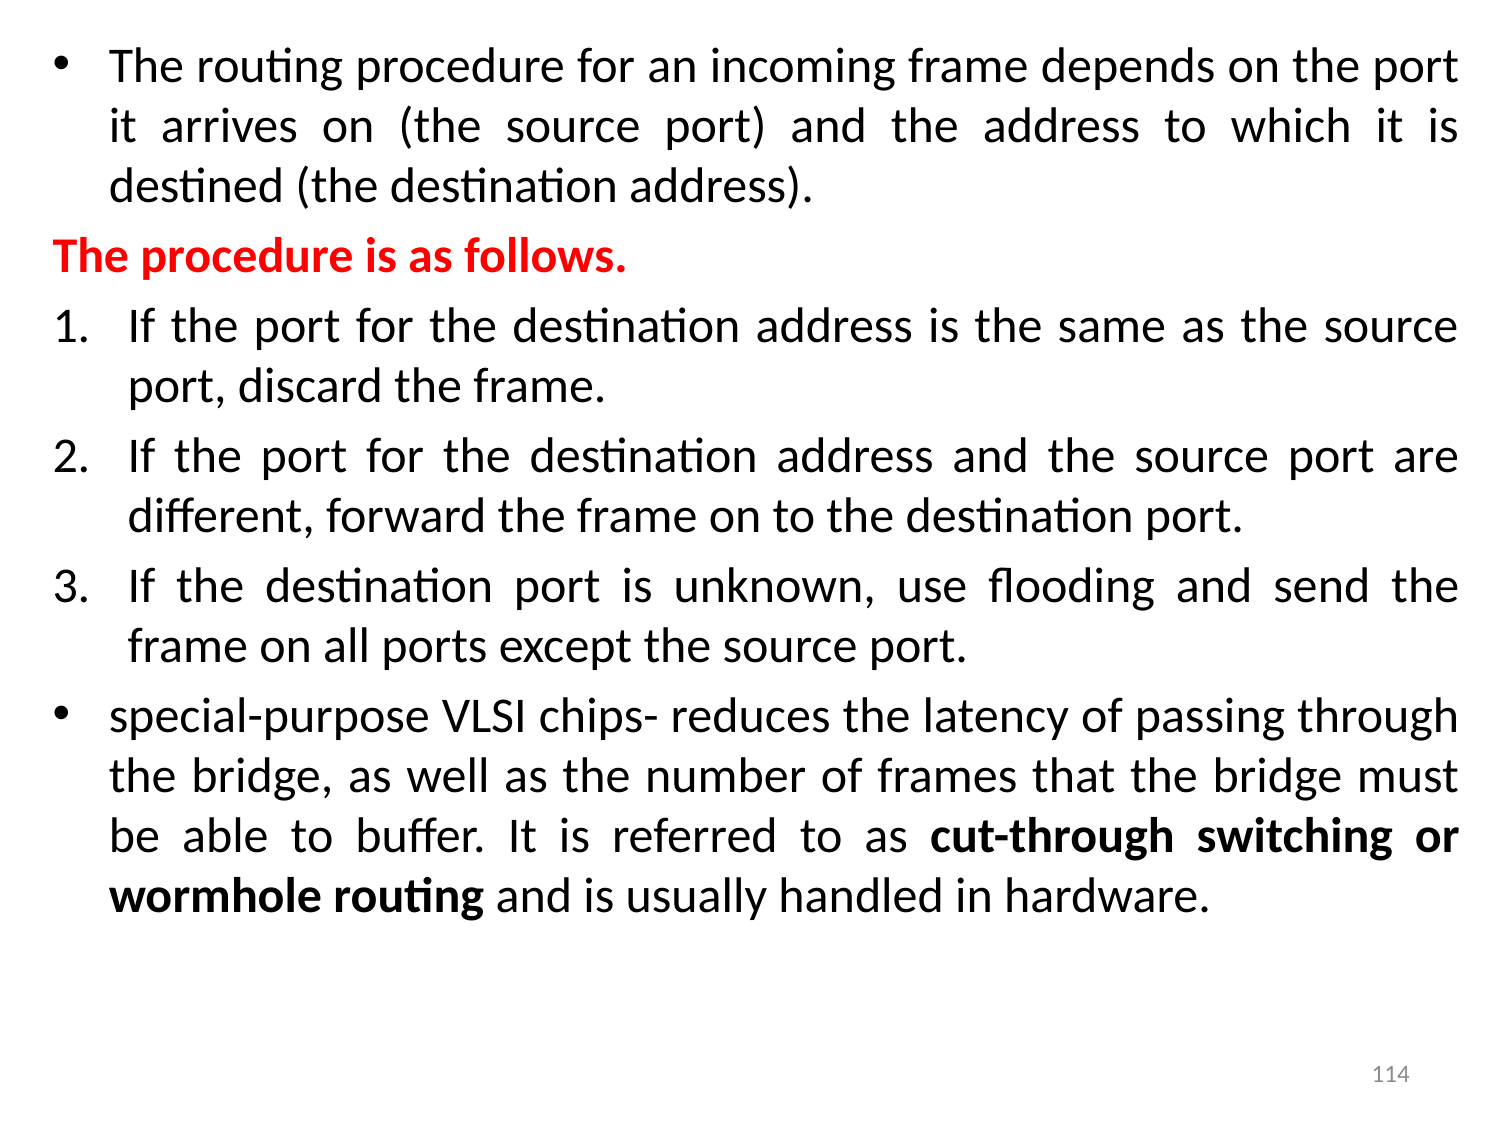

The routing procedure for an incoming frame depends on the port it arrives on (the source port) and the address to which it is destined (the destination address).
The procedure is as follows.
If the port for the destination address is the same as the source port, discard the frame.
If the port for the destination address and the source port are different, forward the frame on to the destination port.
If the destination port is unknown, use flooding and send the frame on all ports except the source port.
special-purpose VLSI chips- reduces the latency of passing through the bridge, as well as the number of frames that the bridge must be able to buffer. It is referred to as cut-through switching or wormhole routing and is usually handled in hardware.
114